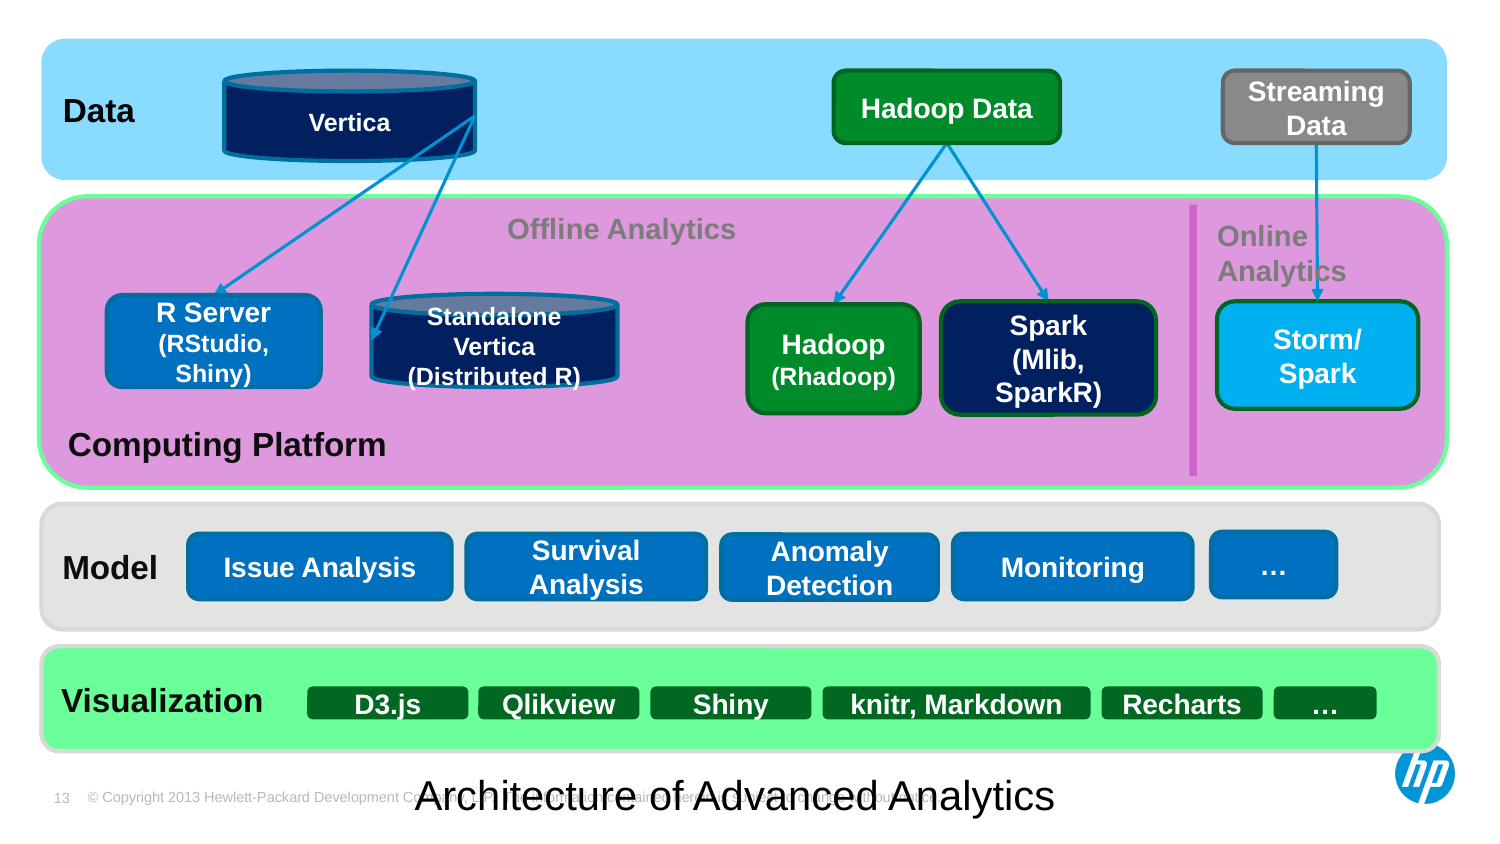

Data
Streaming
Data
Vertica
Hadoop Data

Computing Platform

Offline Analytics

Online Analytics
Standalone Vertica
(Distributed R)
R Server
(RStudio, Shiny)
Spark
(Mlib, SparkR)
Storm/Spark
Hadoop
(Rhadoop)

Model

…
Monitoring
Survival Analysis
Issue Analysis
Anomaly Detection

Visualization

…
knitr, Markdown
D3.js
Qlikview
Shiny
Recharts
Architecture of Advanced Analytics